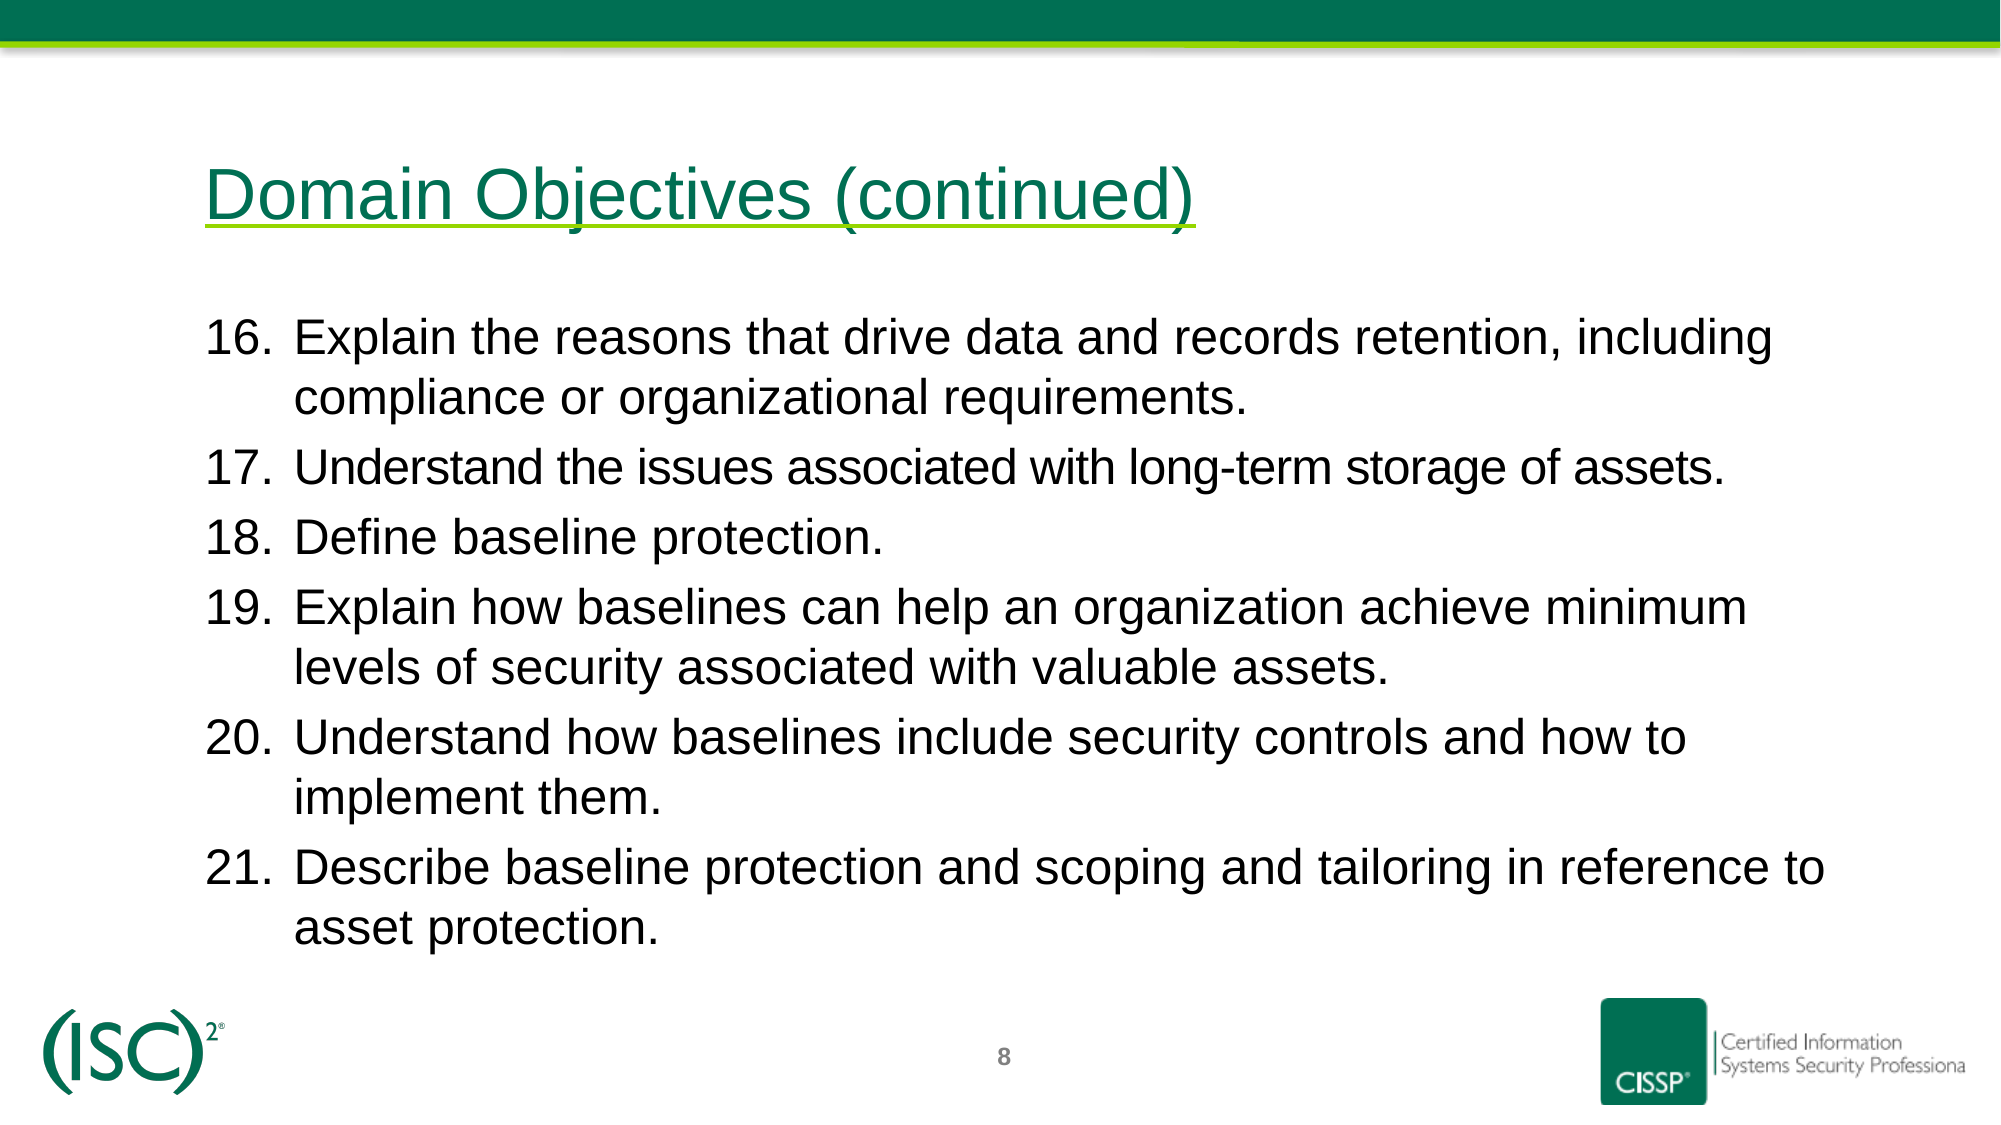

Domain Objectives (continued)
Explain the reasons that drive data and records retention, including compliance or organizational requirements.
Understand the issues associated with long-term storage of assets.
Define baseline protection.
Explain how baselines can help an organization achieve minimum levels of security associated with valuable assets.
Understand how baselines include security controls and how to implement them.
Describe baseline protection and scoping and tailoring in reference to asset protection.